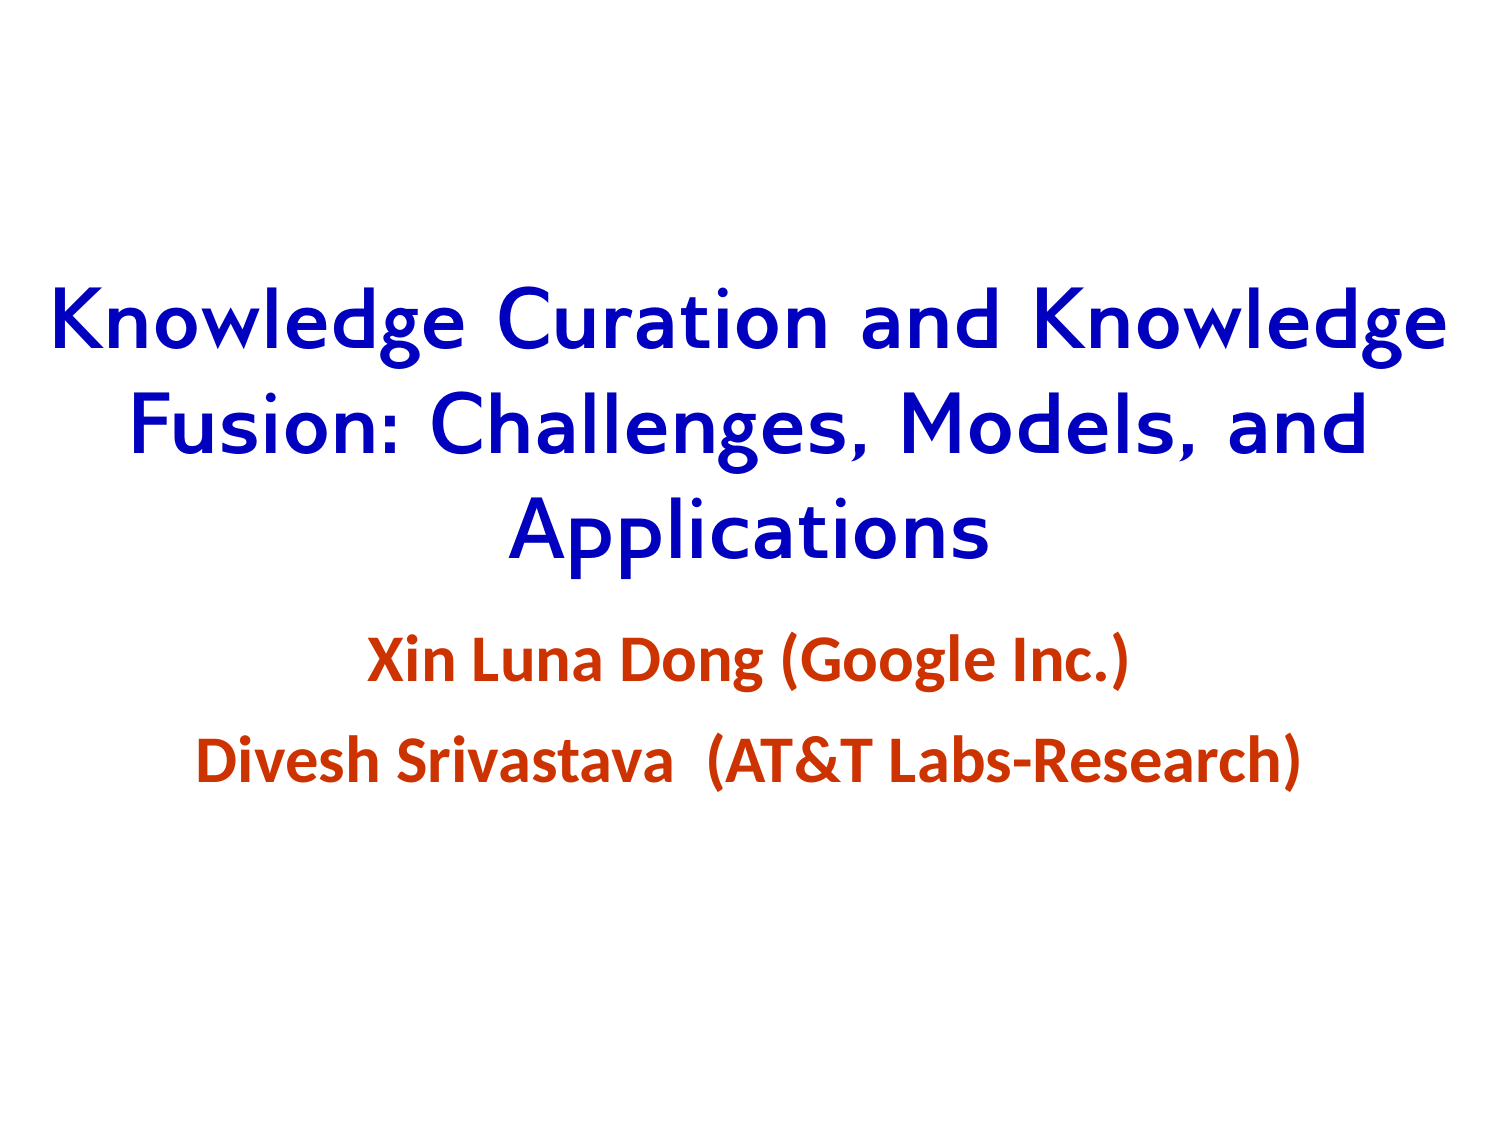

Knowledge Curation and Knowledge Fusion: Challenges, Models, and Applications
Xin Luna Dong (Google Inc.)
Divesh Srivastava  (AT&T Labs-Research)